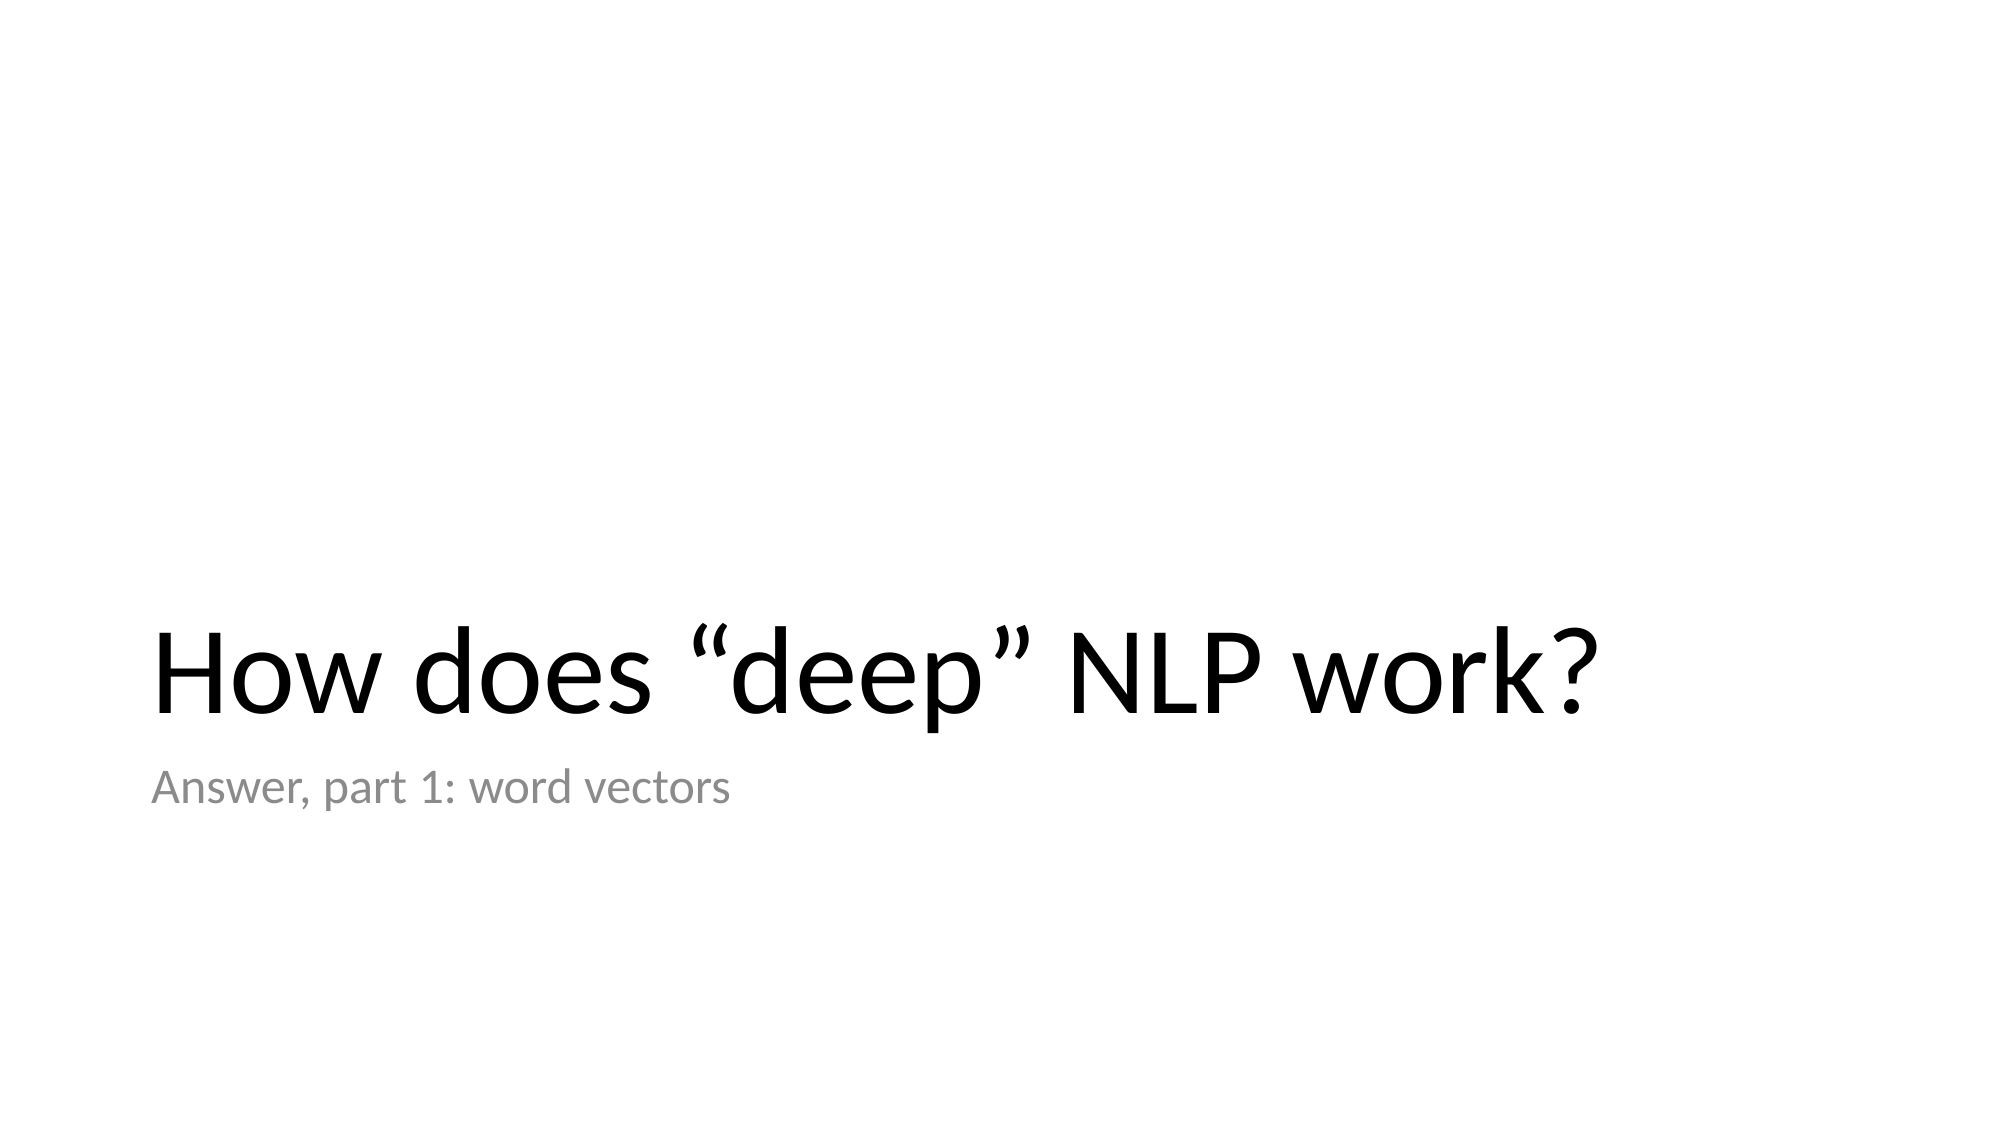

# How does “deep” NLP work?
Answer, part 1: word vectors